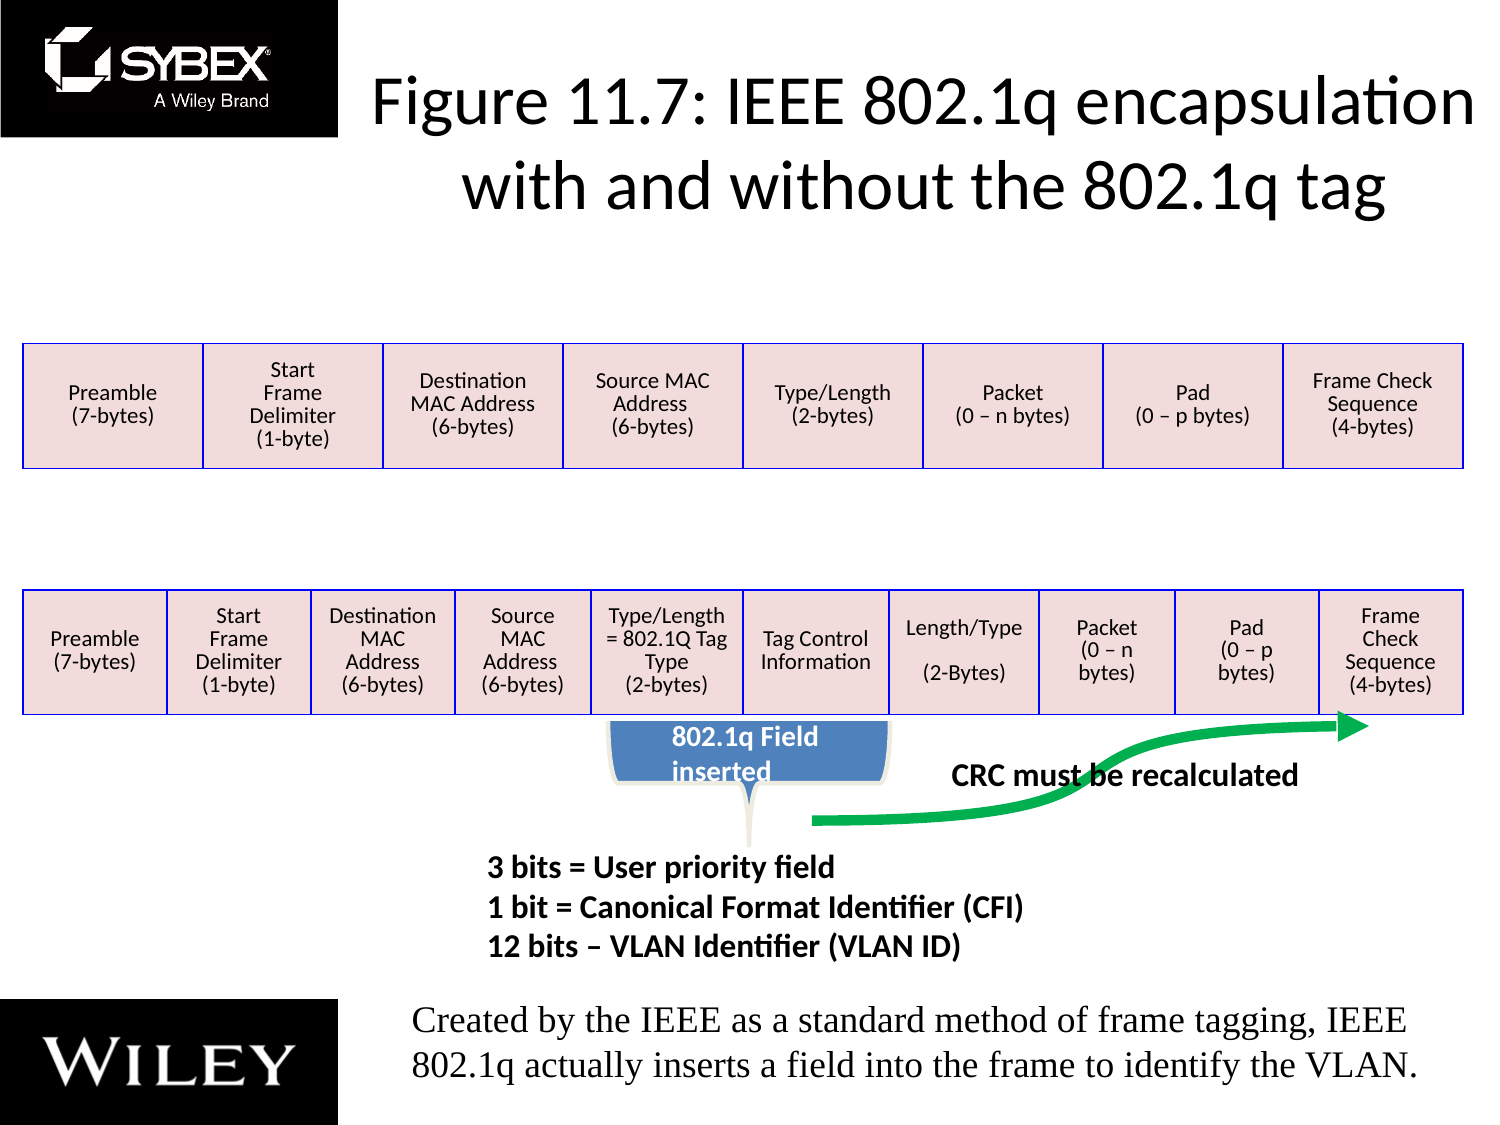

Figure 11.7: IEEE 802.1q encapsulation with and without the 802.1q tag
|  |  |  |  |  |  |  |  |
| --- | --- | --- | --- | --- | --- | --- | --- |
| Preamble (7-bytes) | Start Frame Delimiter (1-byte) | Destination MAC Address (6-bytes) | Source MAC Address (6-bytes) | Type/Length (2-bytes) | Packet (0 – n bytes) | Pad (0 – p bytes) | Frame Check Sequence (4-bytes) |
|  |  |  |  |  |  |  |  |  |  |
| --- | --- | --- | --- | --- | --- | --- | --- | --- | --- |
| Preamble (7-bytes) | Start Frame Delimiter (1-byte) | Destination MAC Address (6-bytes) | Source MAC Address (6-bytes) | Type/Length = 802.1Q Tag Type (2-bytes) | Tag Control Information | Length/Type (2-Bytes) | Packet (0 – n bytes) | Pad (0 – p bytes) | Frame Check Sequence (4-bytes) |

802.1q Field
inserted
CRC must be recalculated

3 bits = User priority field
1 bit = Canonical Format Identifier (CFI)
12 bits – VLAN Identifier (VLAN ID)
Created by the IEEE as a standard method of frame tagging, IEEE 802.1q actually inserts a field into the frame to identify the VLAN.